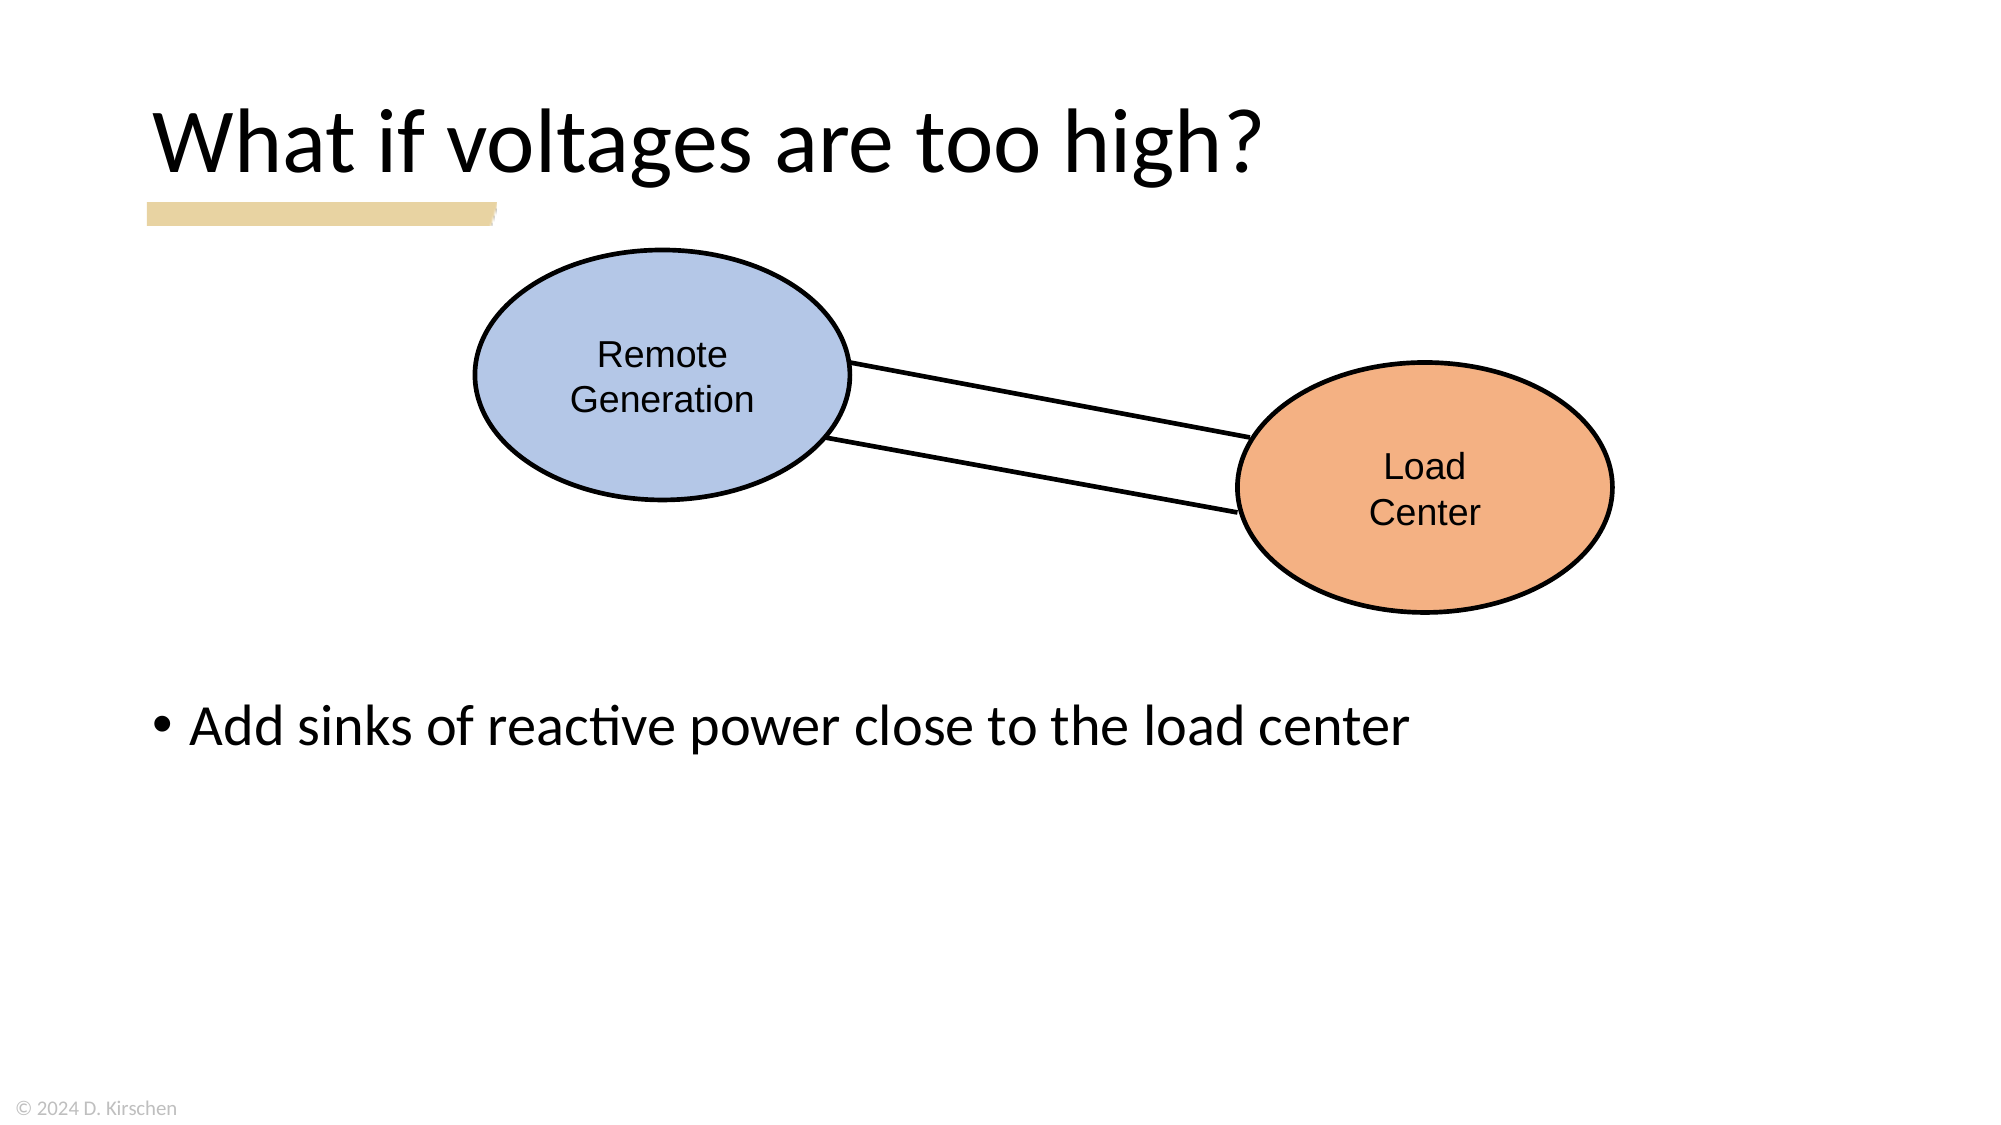

# What if voltages are too high?
Remote
Generation

Load
Center

Add sinks of reactive power close to the load center
© 2024 D. Kirschen